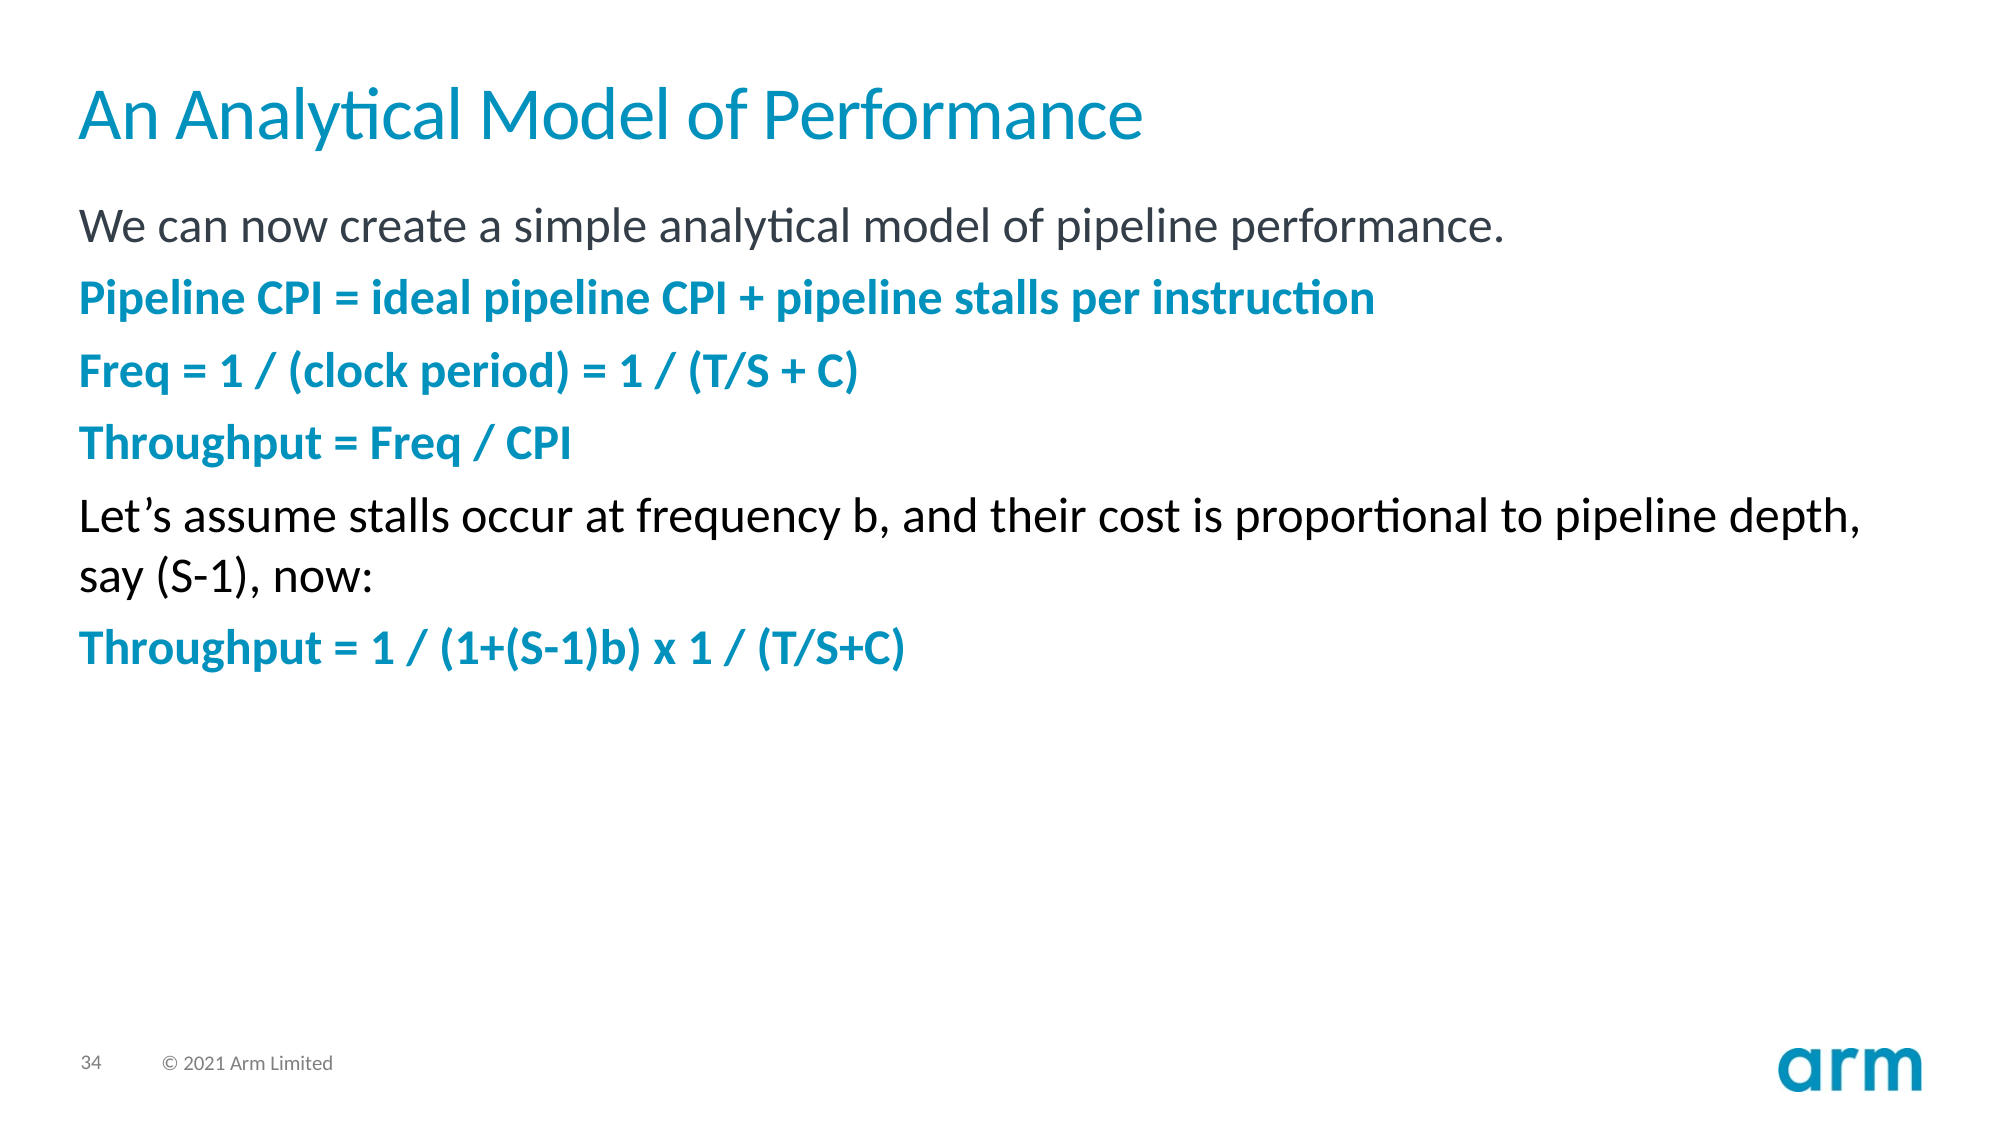

# An Analytical Model of Performance
We can now create a simple analytical model of pipeline performance.
Pipeline CPI = ideal pipeline CPI + pipeline stalls per instruction
Freq = 1 / (clock period) = 1 / (T/S + C)
Throughput = Freq / CPI
Let’s assume stalls occur at frequency b, and their cost is proportional to pipeline depth, say (S-1), now:
Throughput = 1 / (1+(S-1)b) x 1 / (T/S+C)